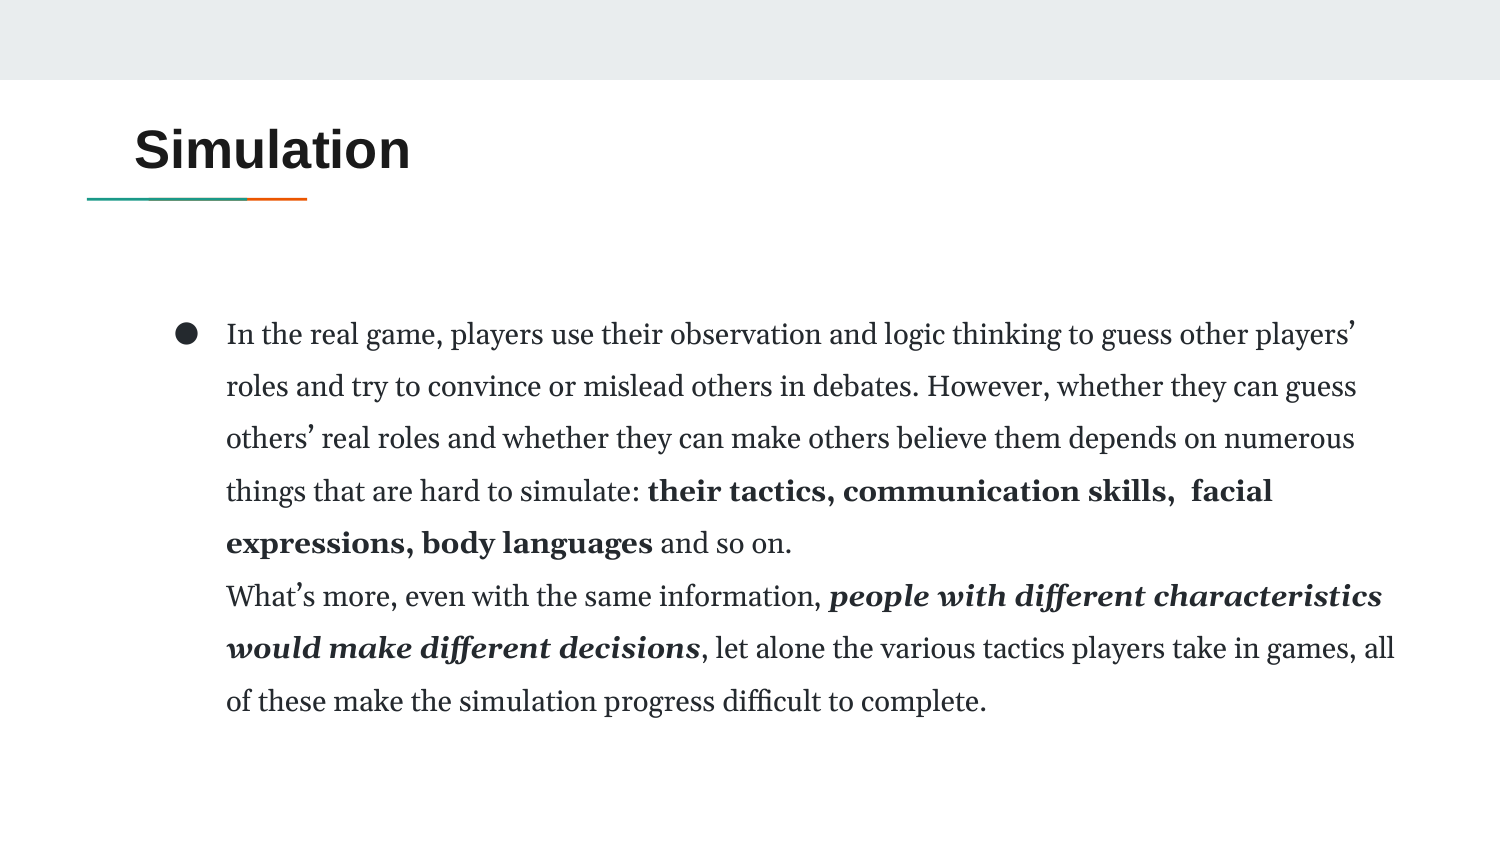

# Simulation
In the real game, players use their observation and logic thinking to guess other players’ roles and try to convince or mislead others in debates. However, whether they can guess others’ real roles and whether they can make others believe them depends on numerous things that are hard to simulate: their tactics, communication skills,  facial expressions, body languages and so on.
What’s more, even with the same information, people with different characteristics would make different decisions, let alone the various tactics players take in games, all of these make the simulation progress difficult to complete.